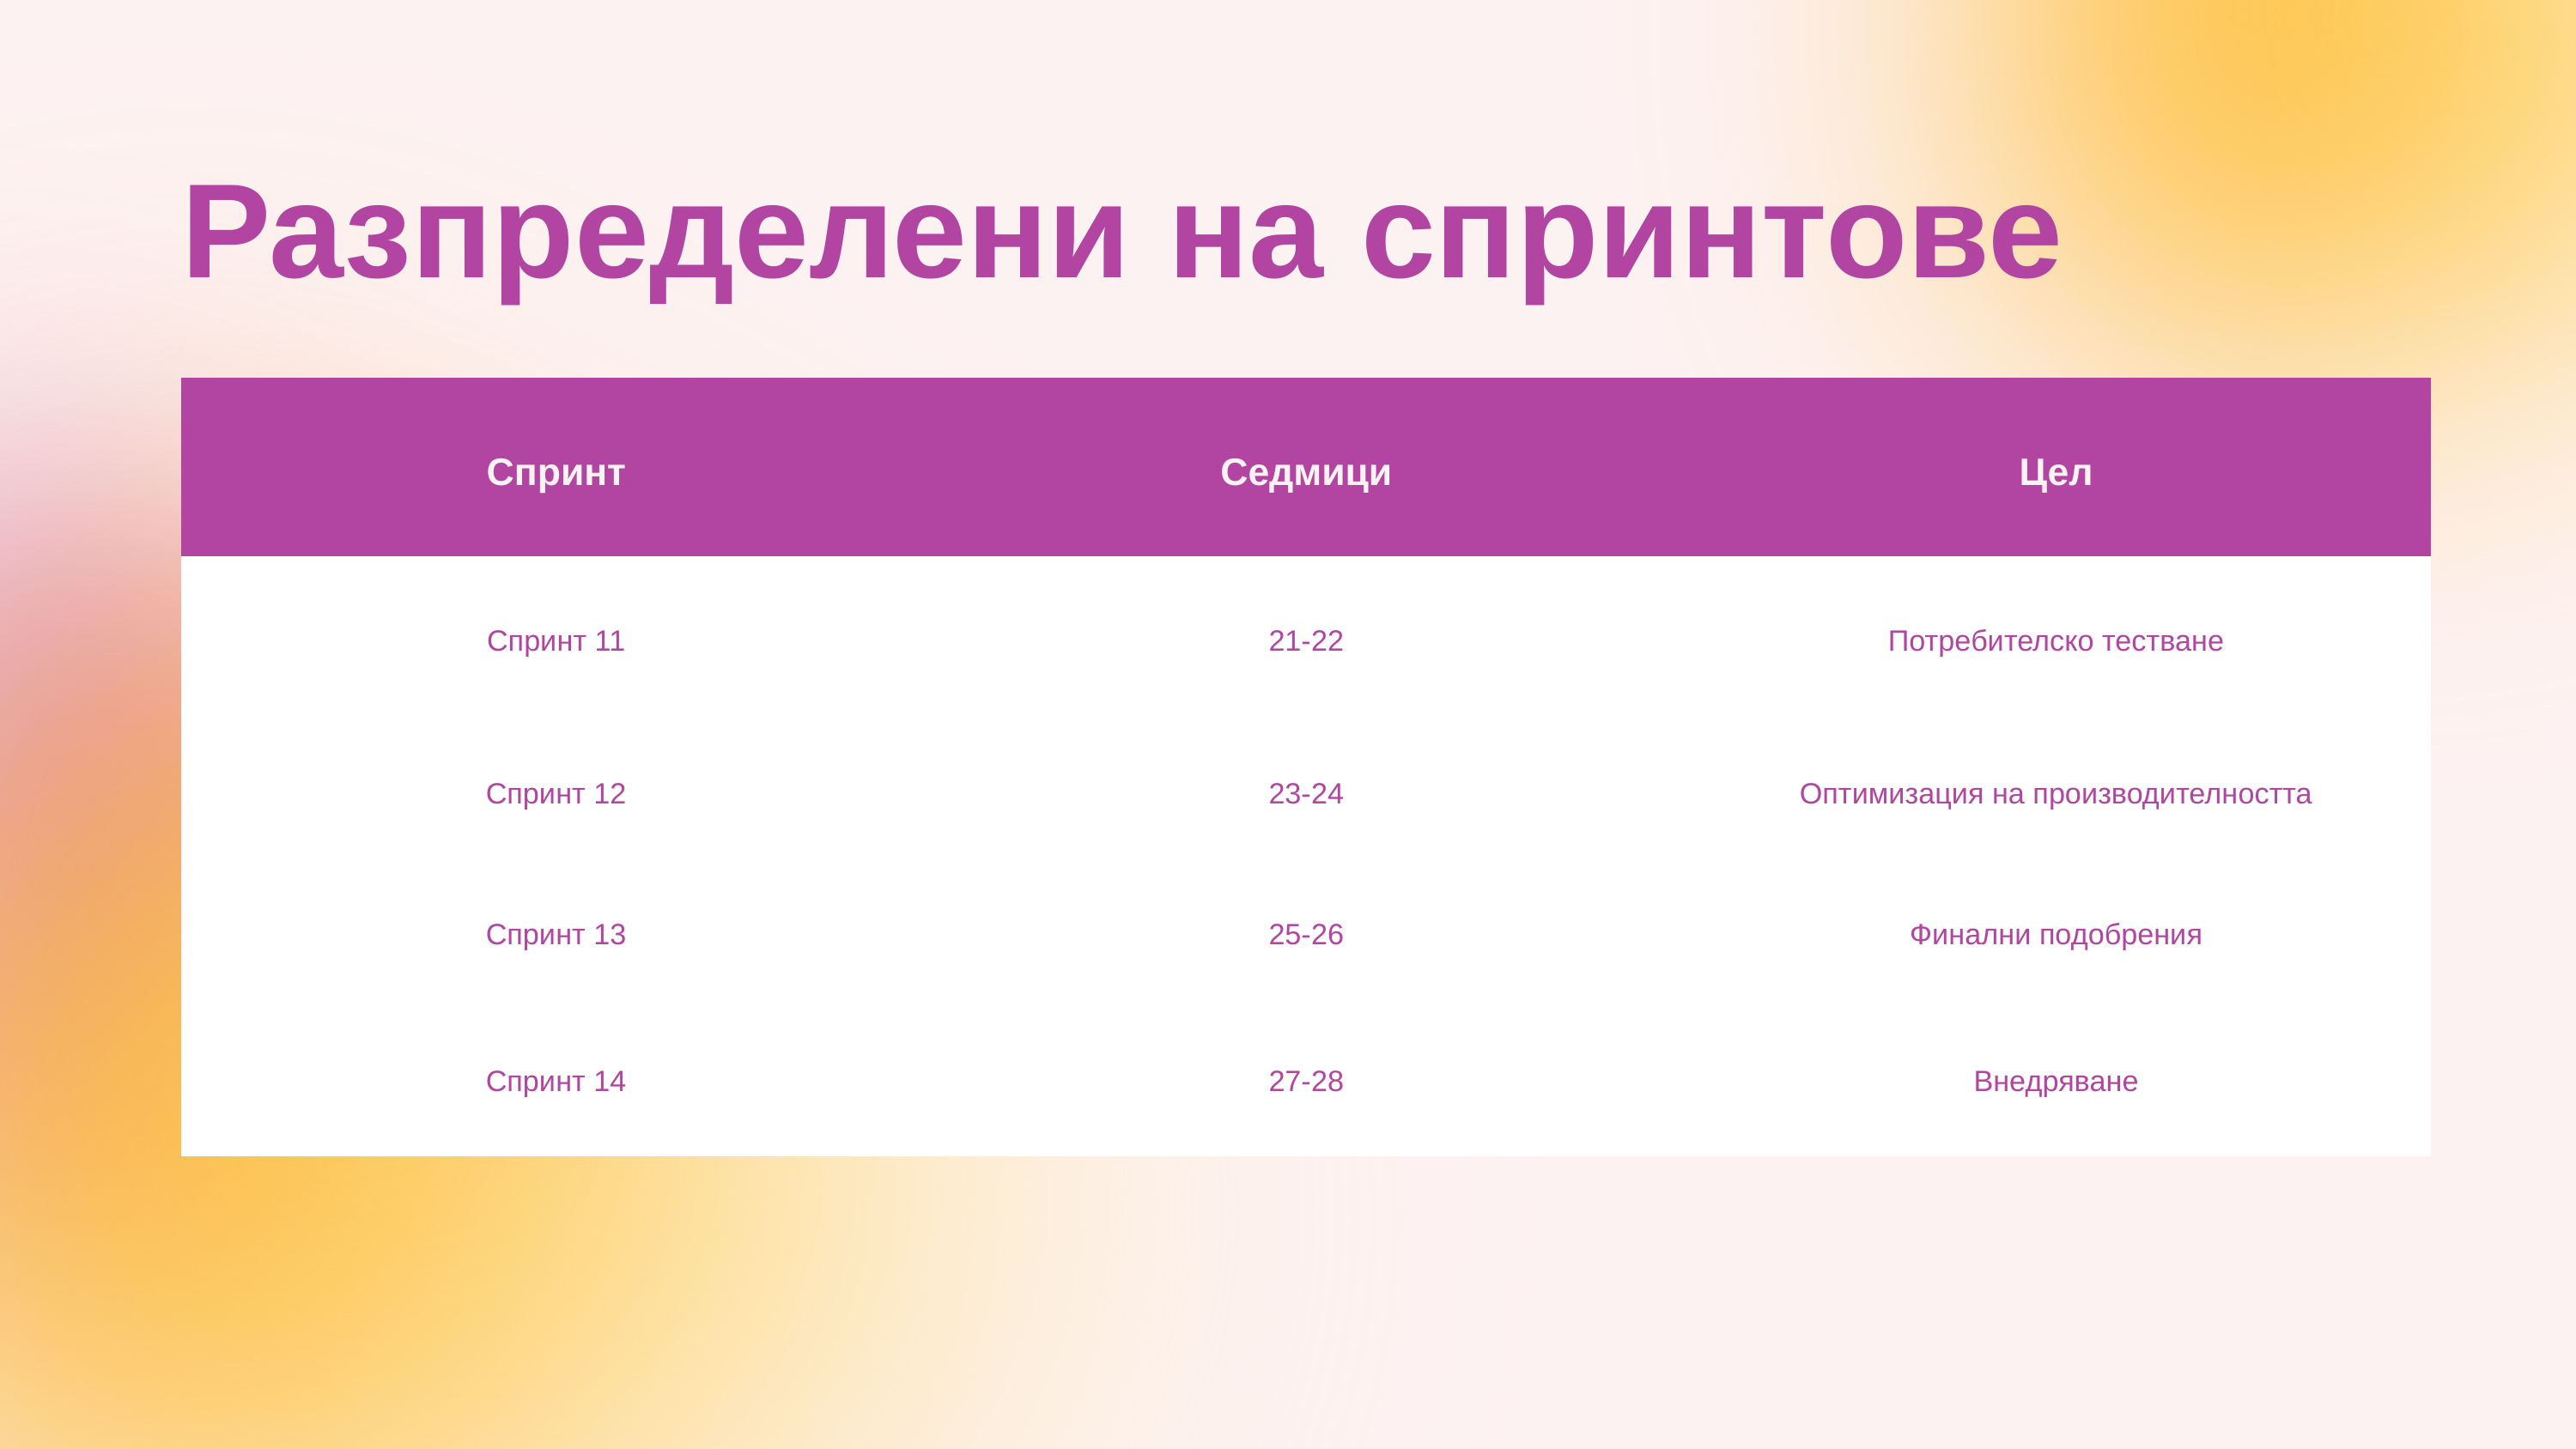

Разпределени на спринтове

| Спринт | Седмици | Цел |
| --- | --- | --- |
| Спринт 11 | 21-22 | Потребителско тестване |
| Спринт 12 | 23-24 | Оптимизация на производителността |
| Спринт 13 | 25-26 | Финални подобрения |
| Спринт 14 | 27-28 | Внедряване |